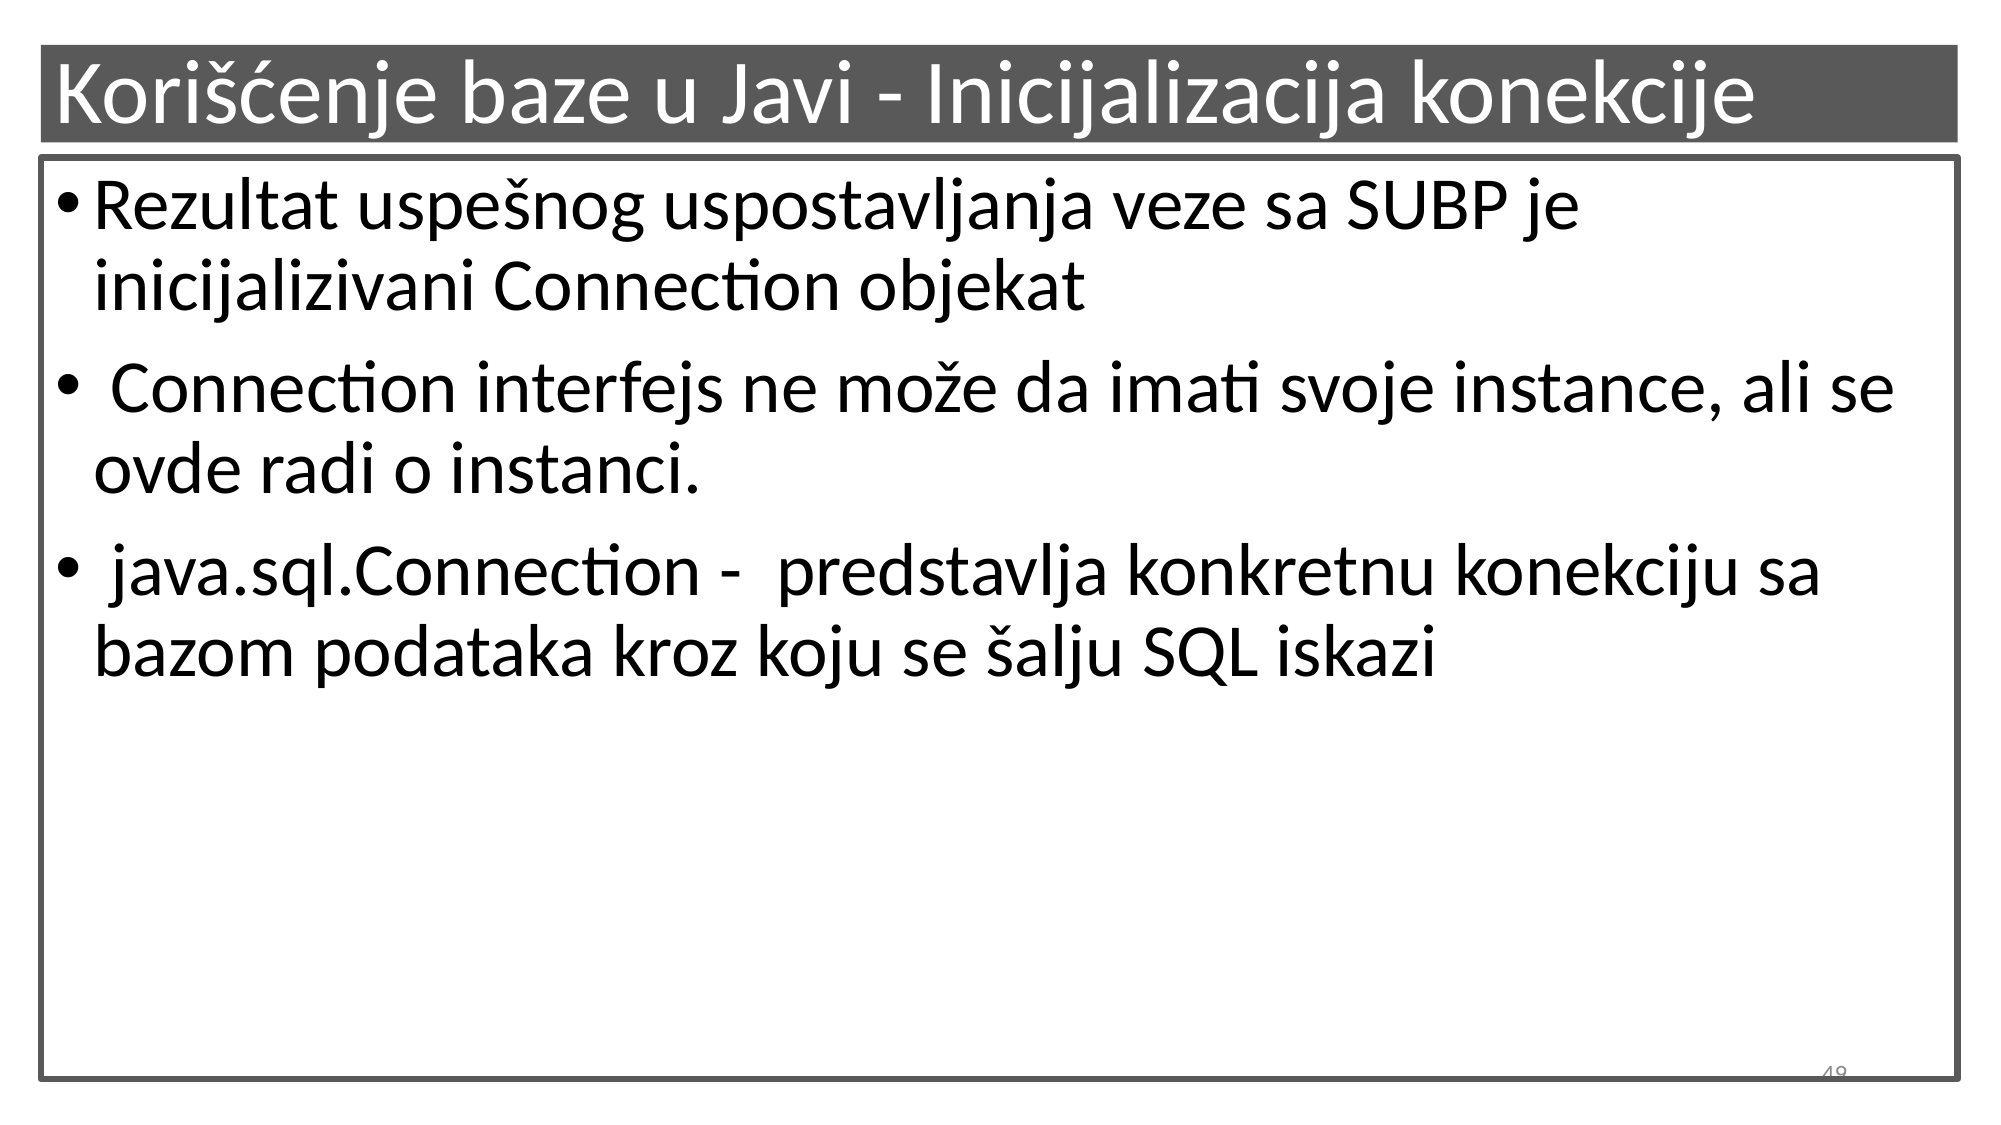

# Korišćenje baze u Javi - Inicijalizacija konekcije
Rezultat uspešnog uspostavljanja veze sa SUBP je inicijalizivani Connection objekat
 Connection interfejs ne može da imati svoje instance, ali se ovde radi o instanci.
 java.sql.Connection -  predstavlja konkretnu konekciju sa bazom podataka kroz koju se šalju SQL iskazi
49